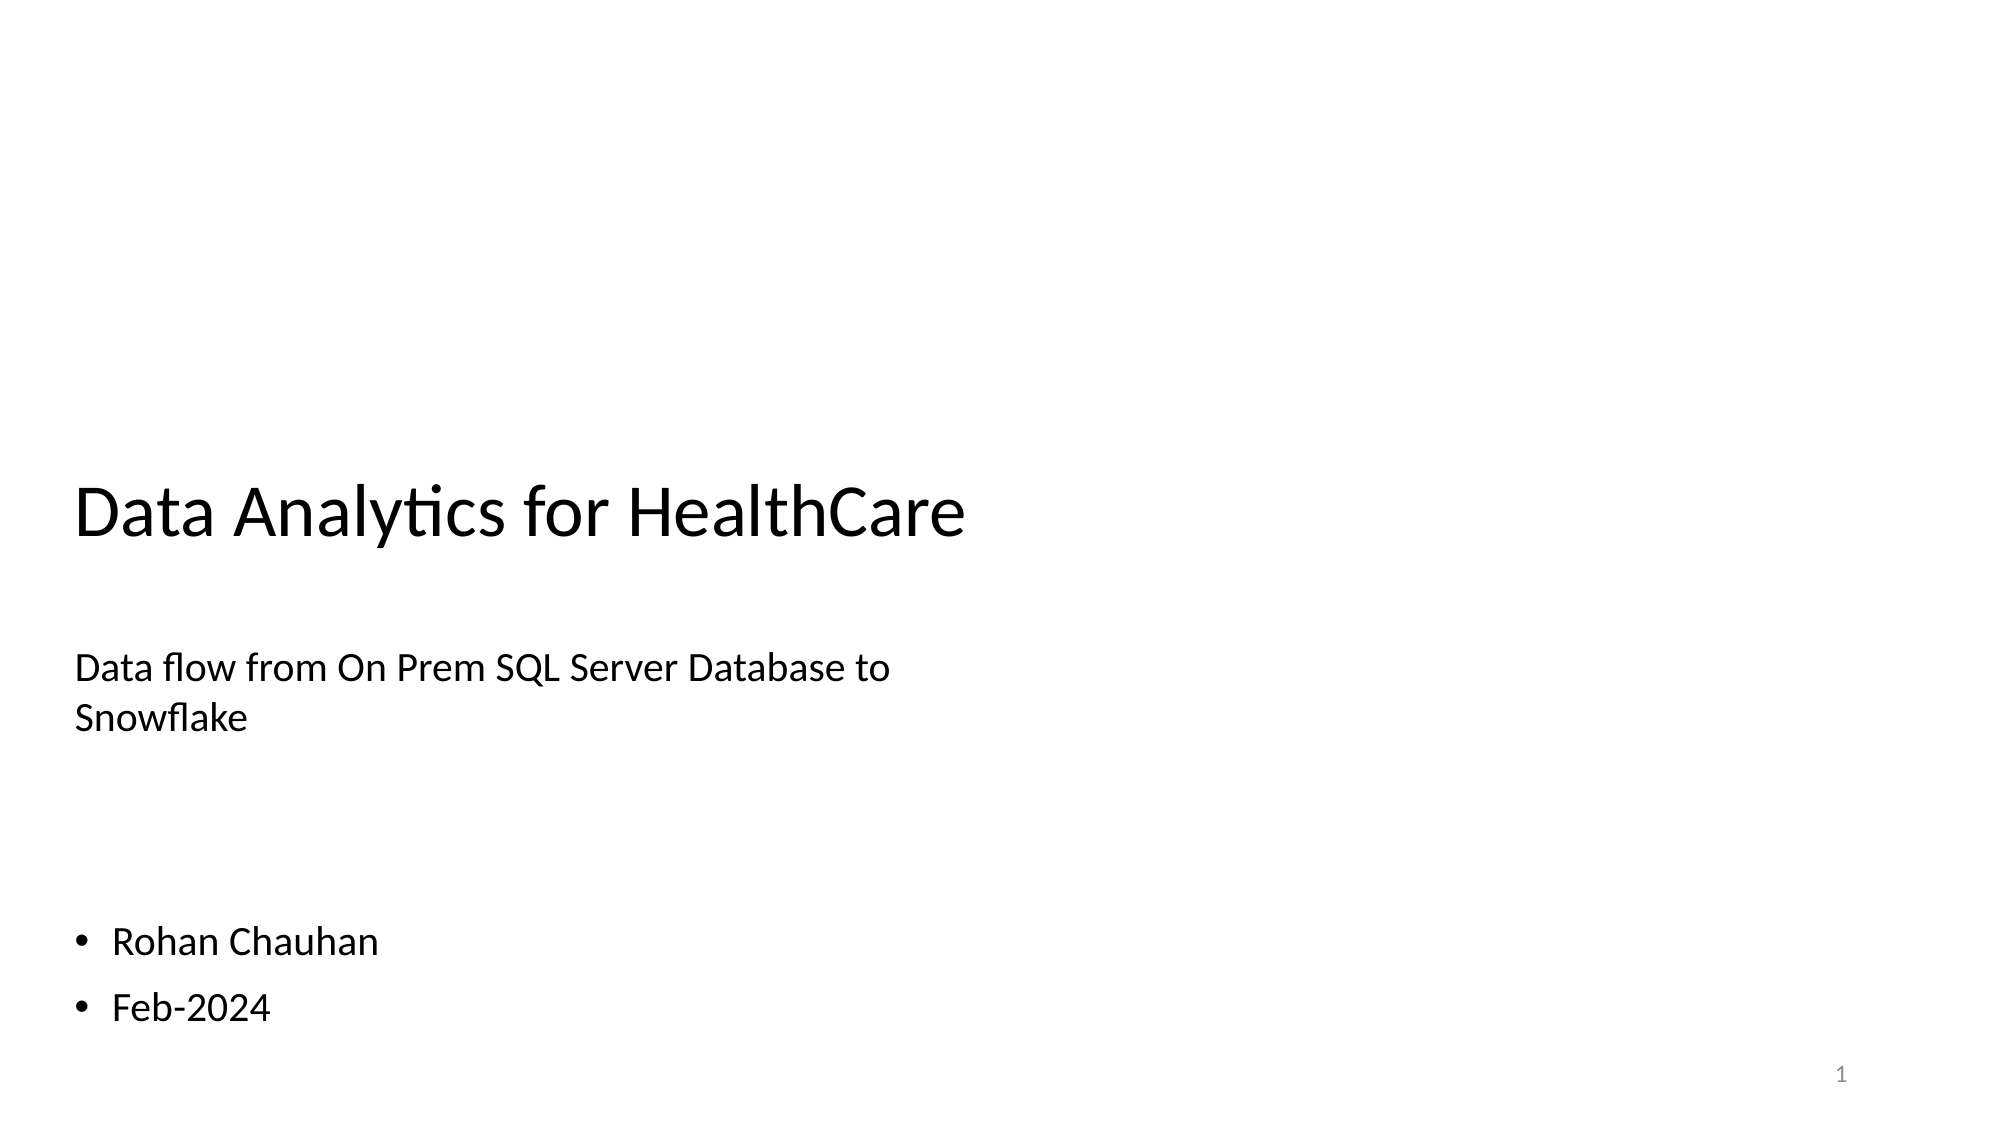

Data Analytics for HealthCare
Data flow from On Prem SQL Server Database to Snowflake
Rohan Chauhan
Feb-2024
1